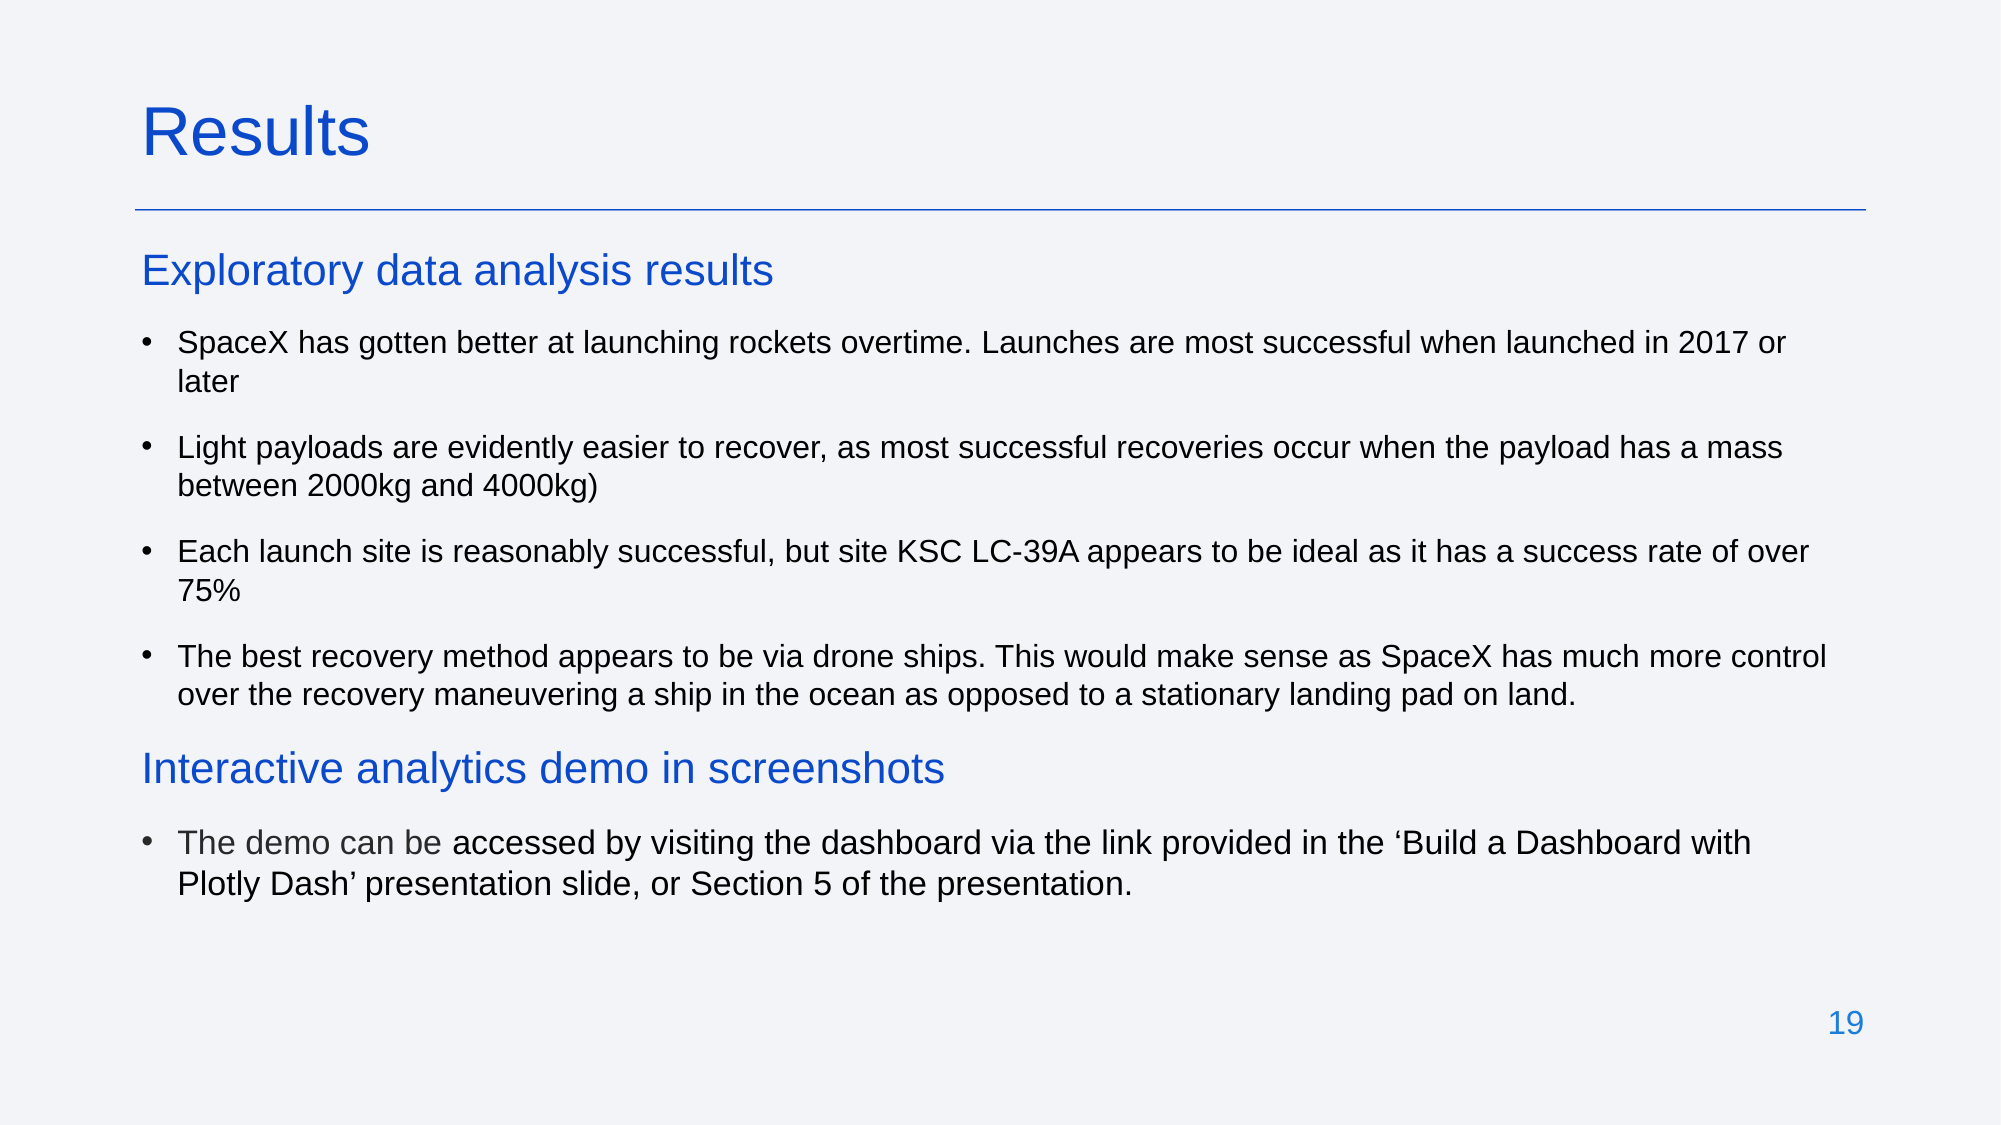

Results
Exploratory data analysis results
SpaceX has gotten better at launching rockets overtime. Launches are most successful when launched in 2017 or later
Light payloads are evidently easier to recover, as most successful recoveries occur when the payload has a mass between 2000kg and 4000kg)
Each launch site is reasonably successful, but site KSC LC-39A appears to be ideal as it has a success rate of over 75%
The best recovery method appears to be via drone ships. This would make sense as SpaceX has much more control over the recovery maneuvering a ship in the ocean as opposed to a stationary landing pad on land.
Interactive analytics demo in screenshots
The demo can be accessed by visiting the dashboard via the link provided in the ‘Build a Dashboard with Plotly Dash’ presentation slide, or Section 5 of the presentation.

19